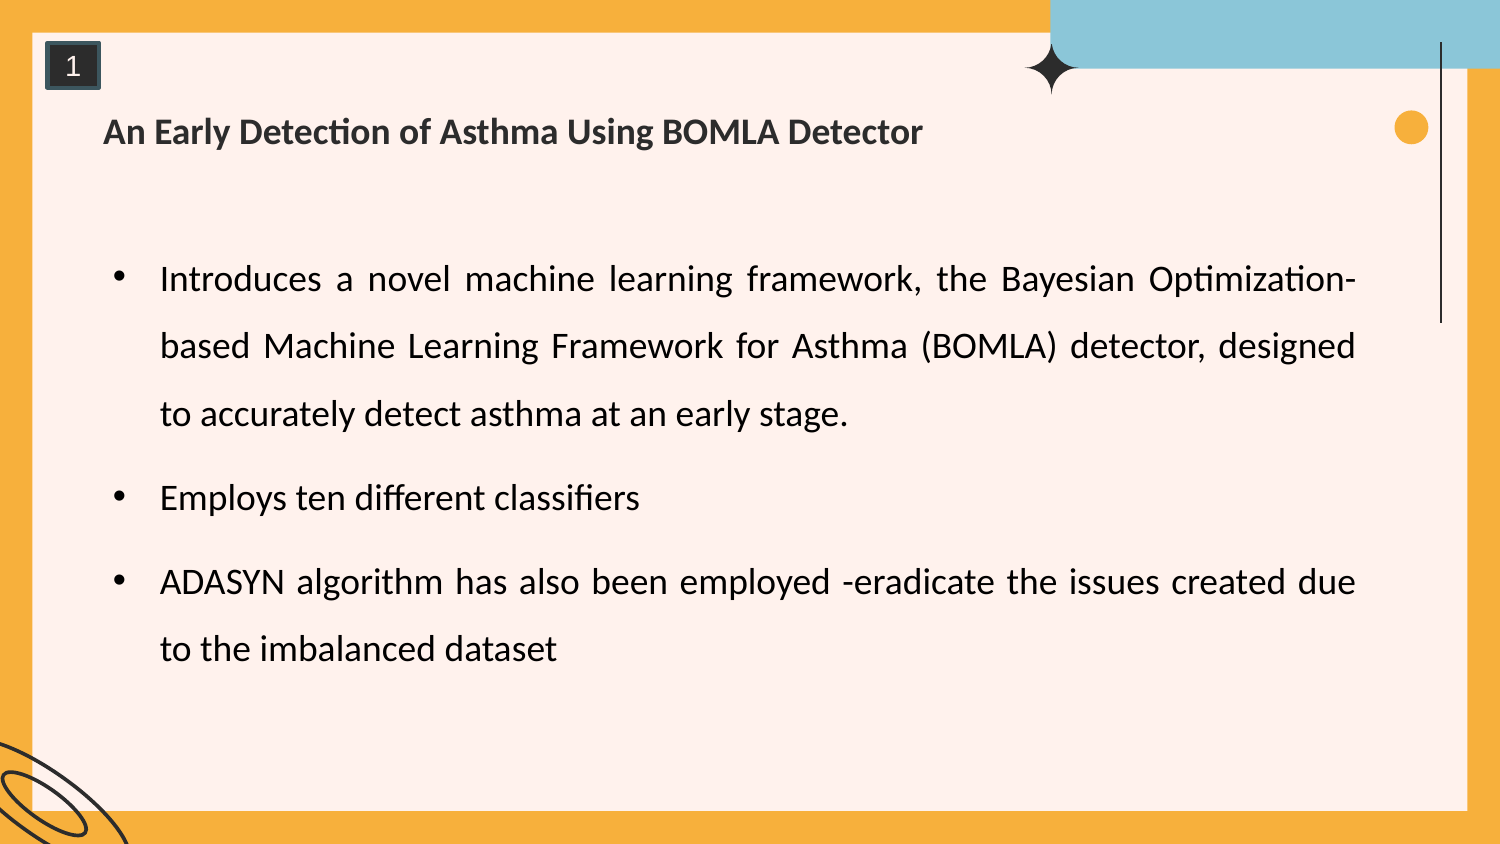

1
# An Early Detection of Asthma Using BOMLA Detector

Introduces a novel machine learning framework, the Bayesian Optimization-based Machine Learning Framework for Asthma (BOMLA) detector, designed to accurately detect asthma at an early stage.
Employs ten different classifiers
ADASYN algorithm has also been employed -eradicate the issues created due to the imbalanced dataset